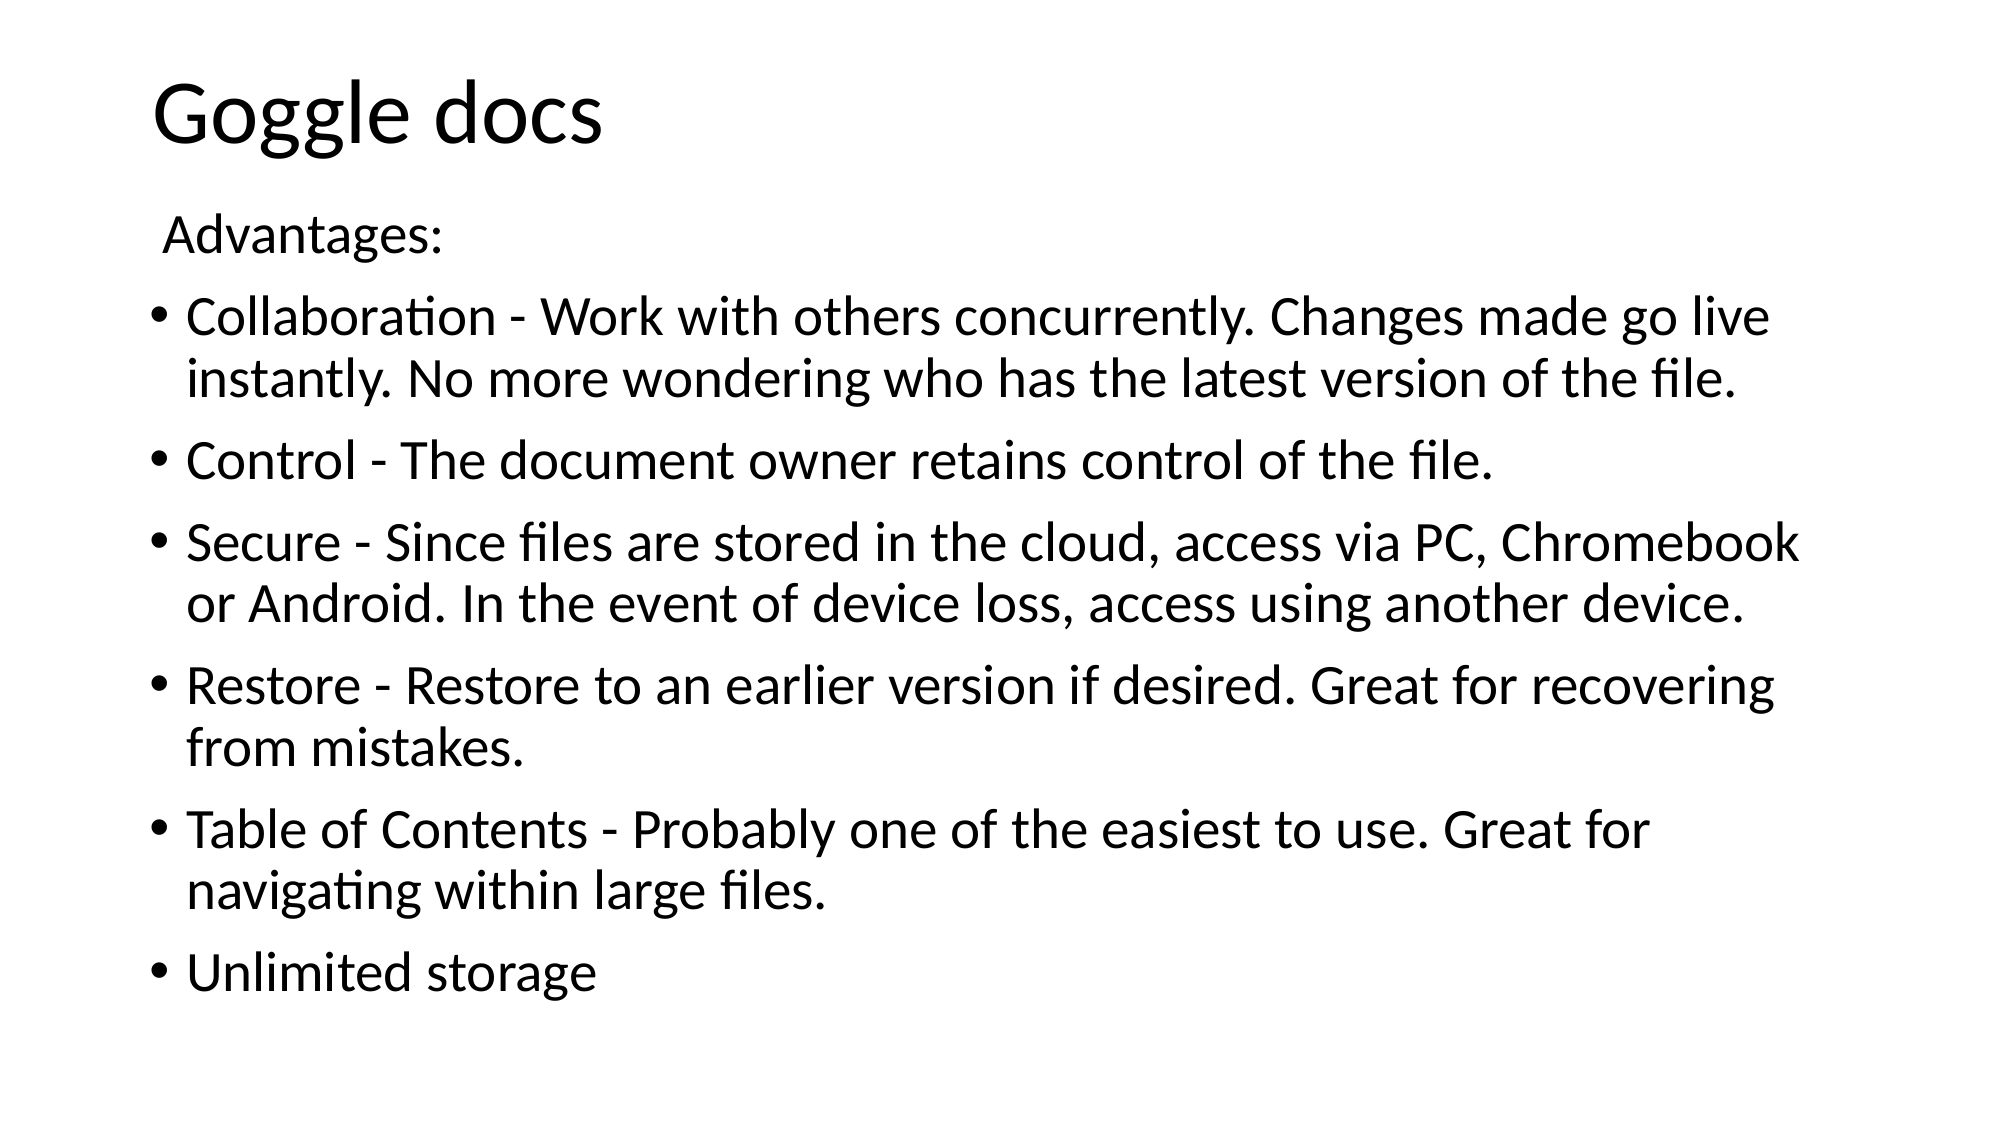

# Goggle docs
 Advantages:
Collaboration - Work with others concurrently. Changes made go live instantly. No more wondering who has the latest version of the file.
Control - The document owner retains control of the file.
Secure - Since files are stored in the cloud, access via PC, Chromebook or Android. In the event of device loss, access using another device.
Restore - Restore to an earlier version if desired. Great for recovering from mistakes.
Table of Contents - Probably one of the easiest to use. Great for navigating within large files.
Unlimited storage